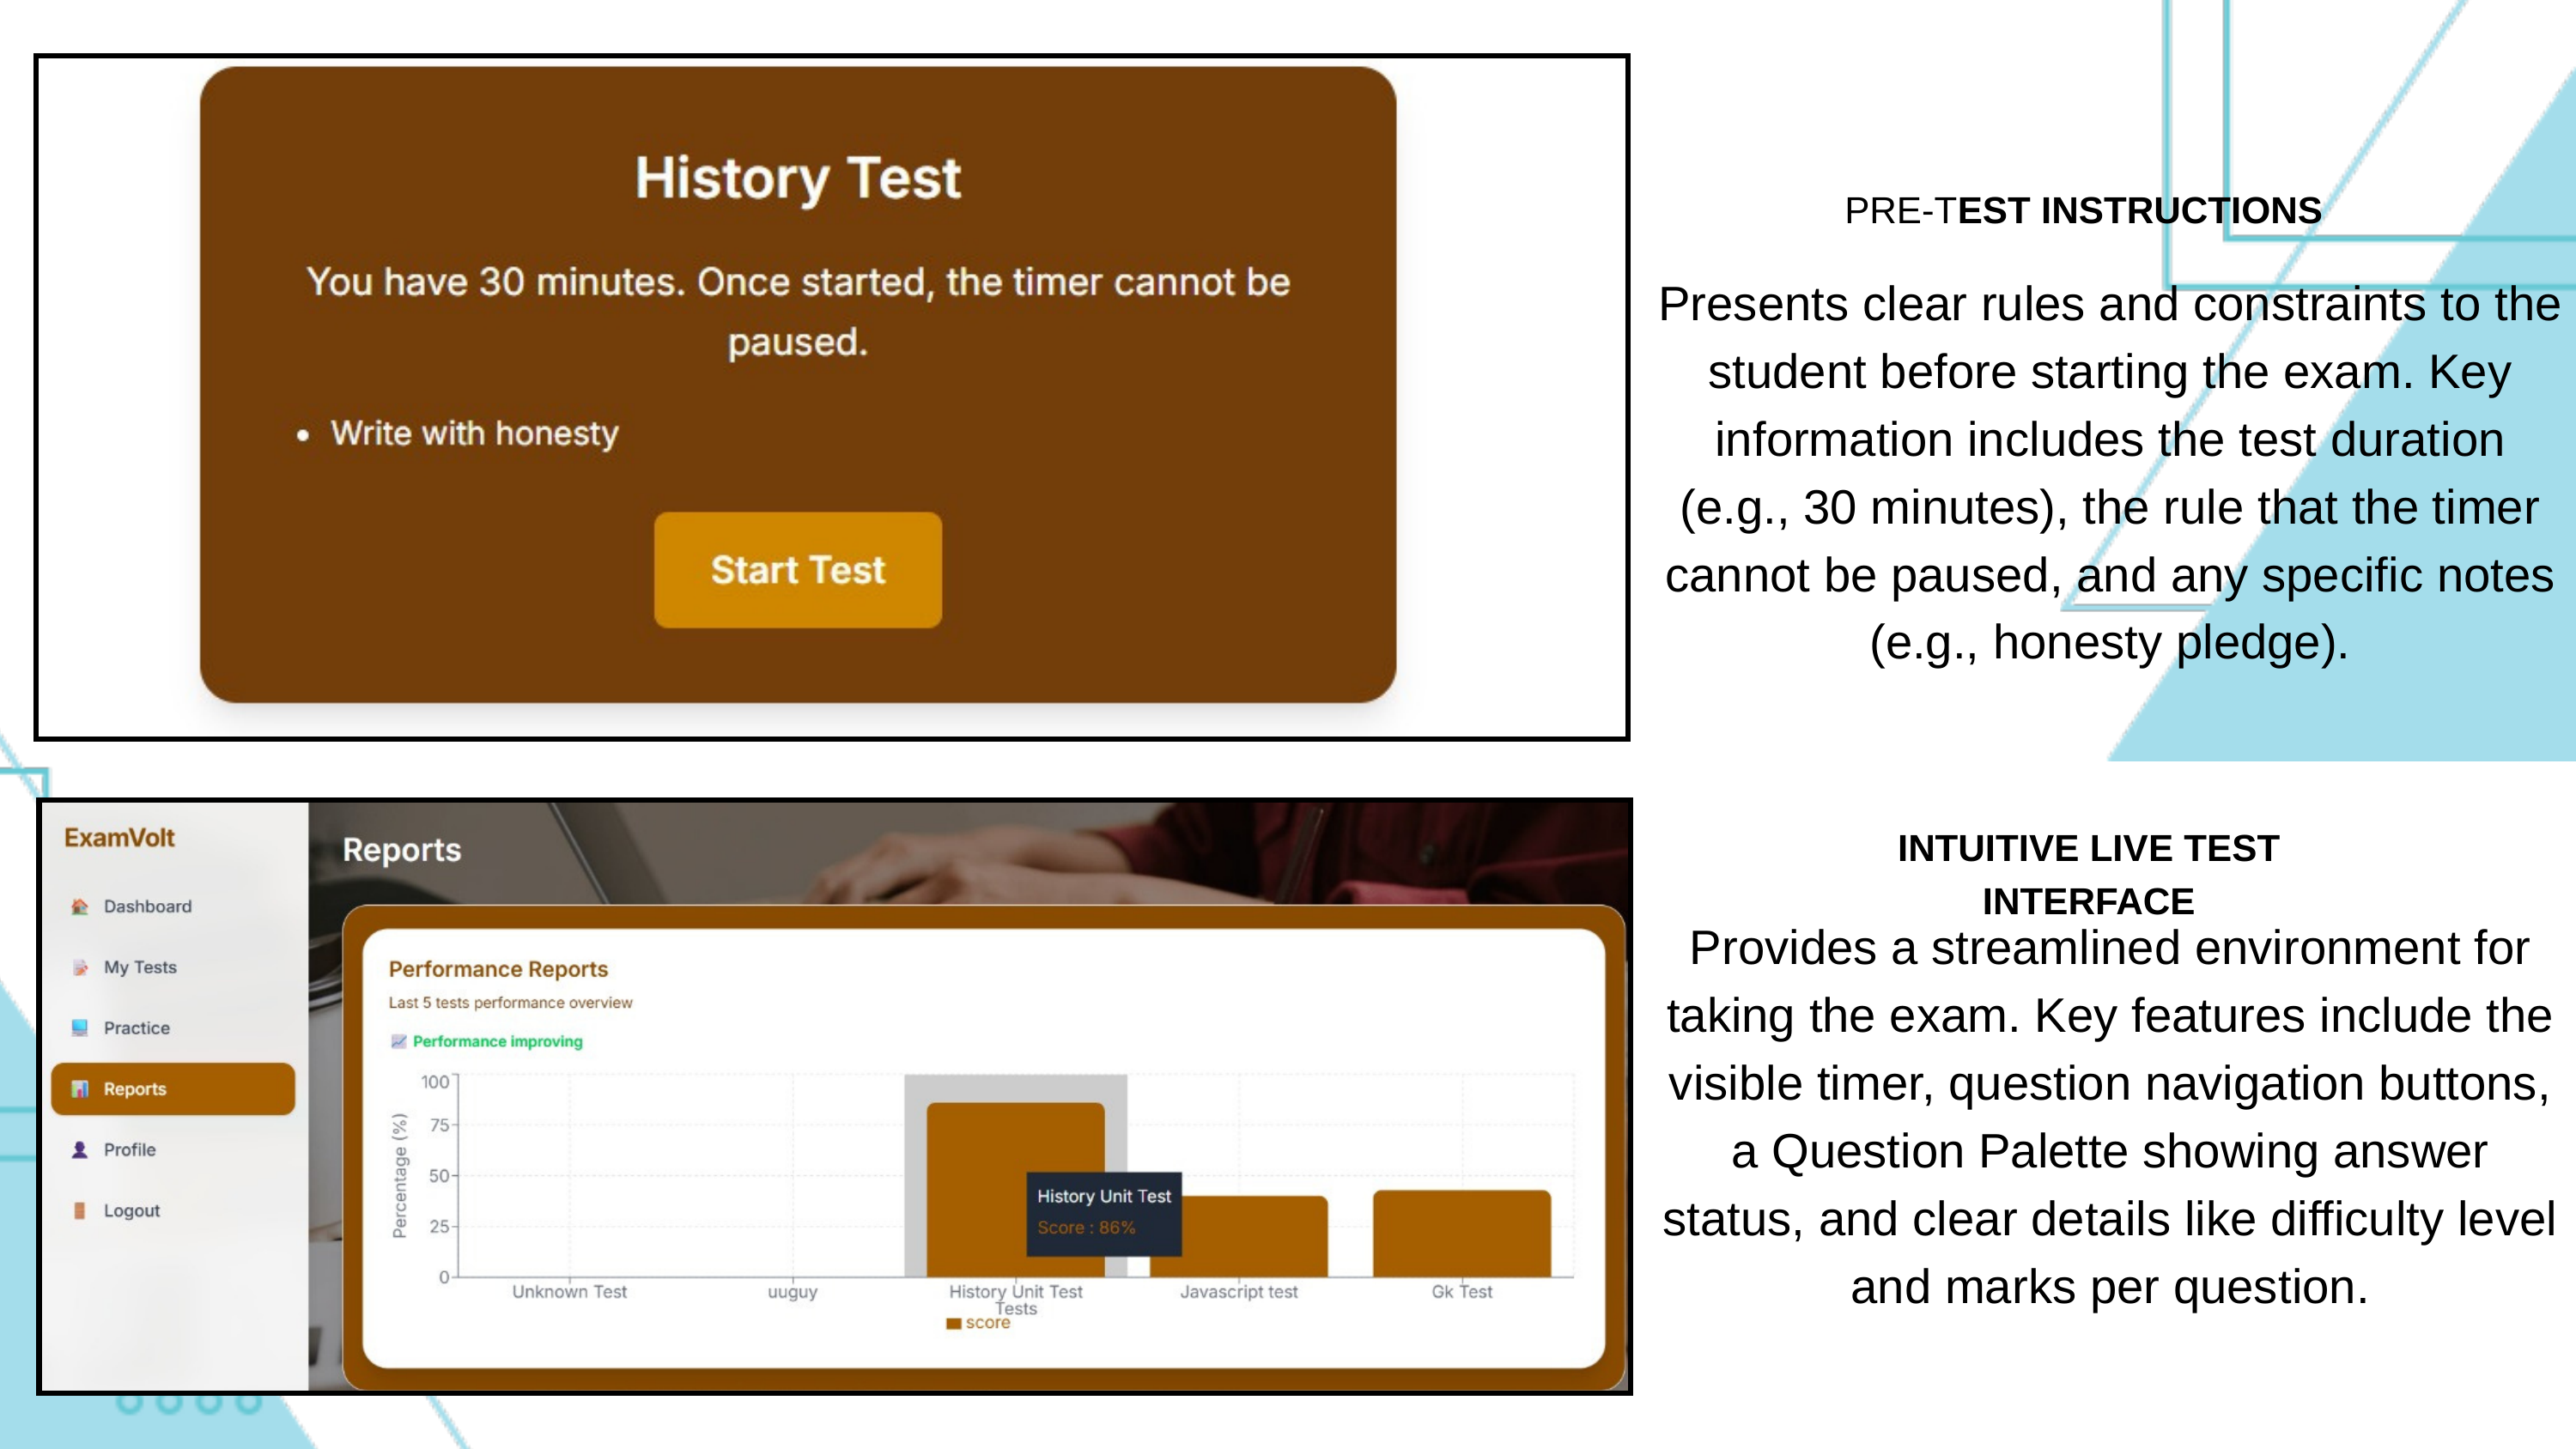

PRE-TEST INSTRUCTIONS
Presents clear rules and constraints to the student before starting the exam. Key information includes the test duration (e.g., 30 minutes), the rule that the timer cannot be paused, and any specific notes (e.g., honesty pledge).

INTUITIVE LIVE TEST INTERFACE
Provides a streamlined environment for taking the exam. Key features include the visible timer, question navigation buttons, a Question Palette showing answer status, and clear details like difficulty level and marks per question.